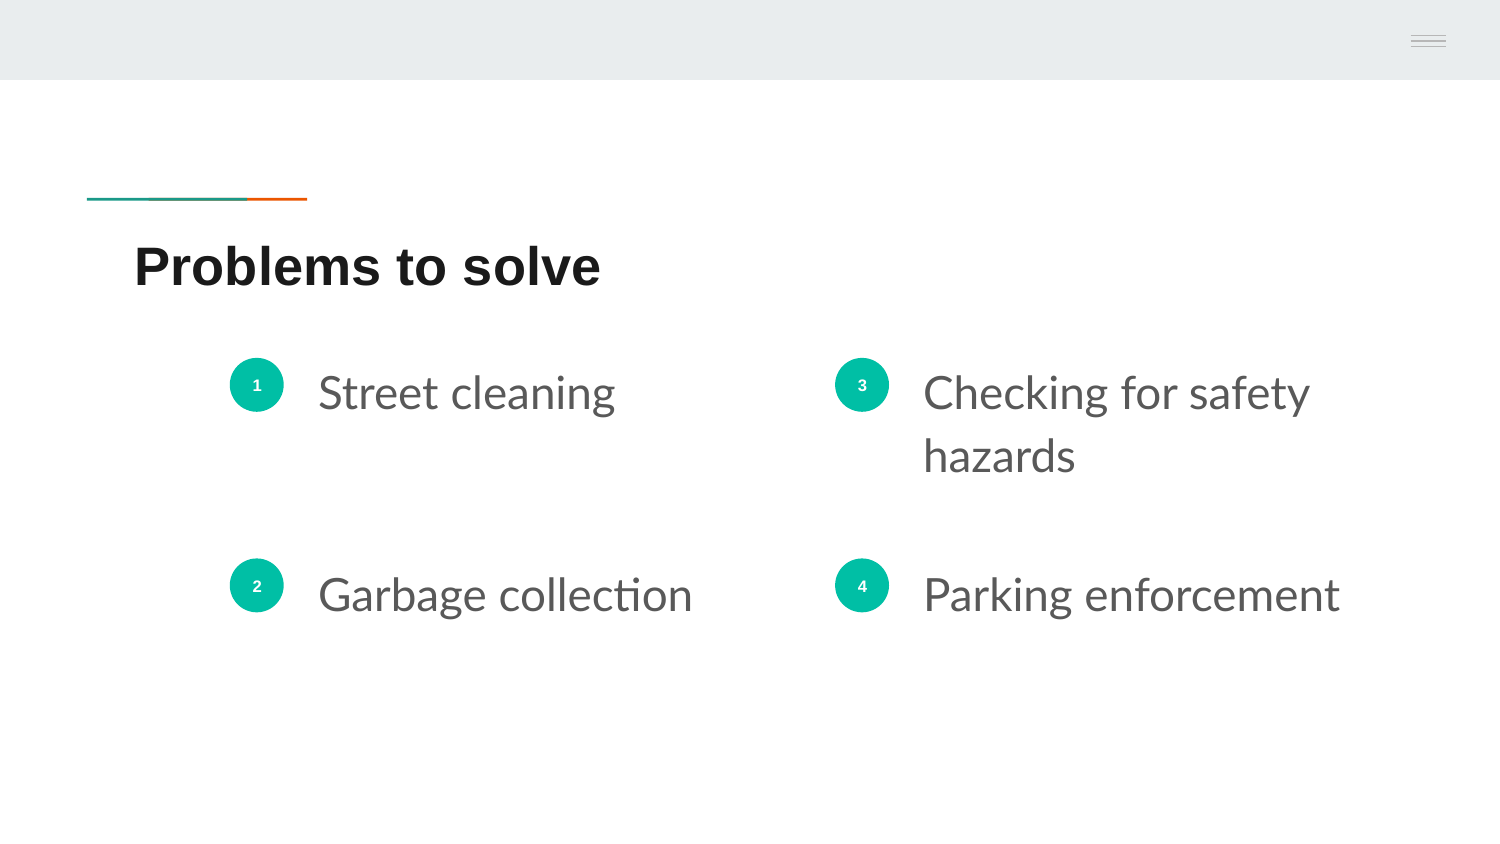

# Problems to solve
Street cleaning
Checking for safety hazards
1
3
Garbage collection
Parking enforcement
2
4